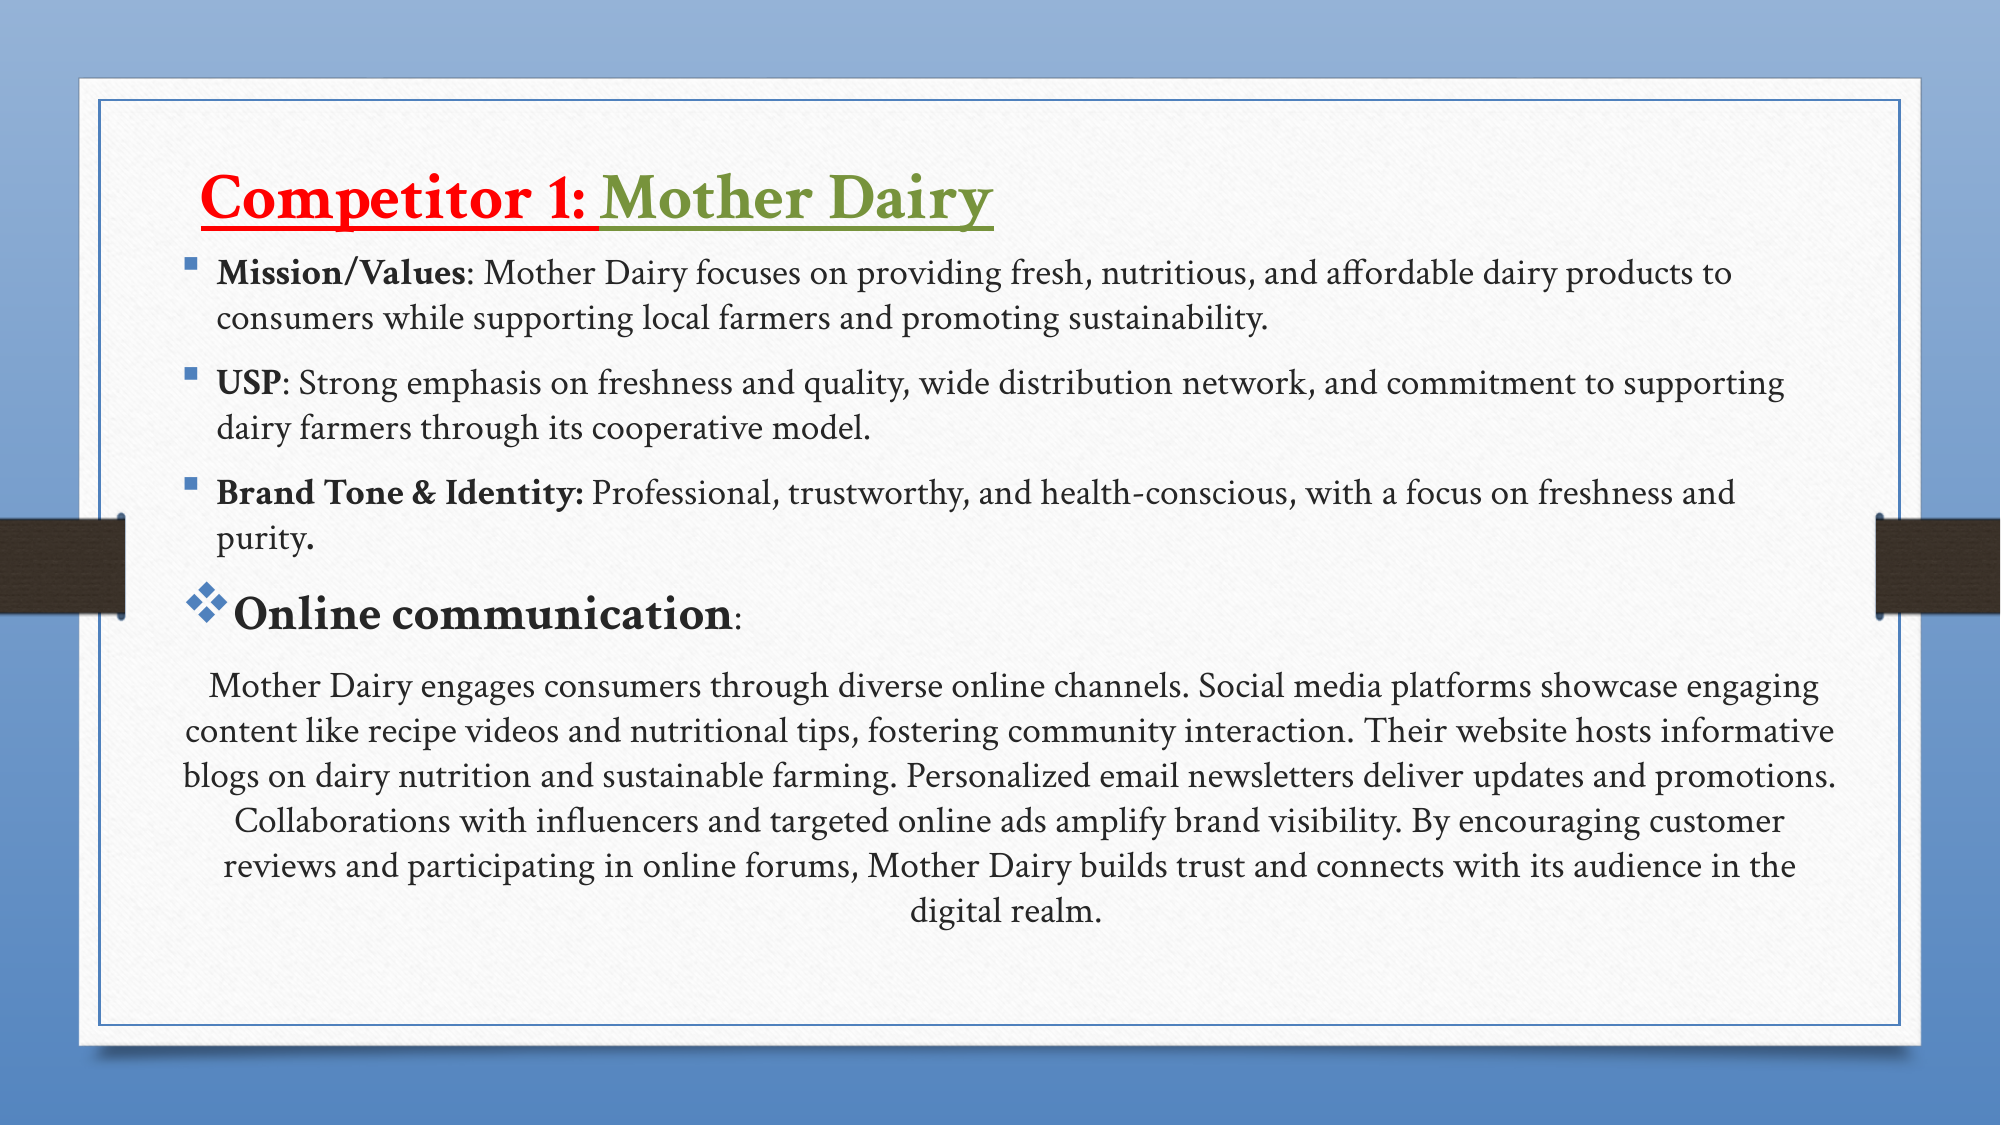

# Competitor 1: Mother Dairy
Mission/Values: Mother Dairy focuses on providing fresh, nutritious, and affordable dairy products to consumers while supporting local farmers and promoting sustainability.
USP: Strong emphasis on freshness and quality, wide distribution network, and commitment to supporting dairy farmers through its cooperative model.
Brand Tone & Identity: Professional, trustworthy, and health-conscious, with a focus on freshness and purity.
Online communication:
 Mother Dairy engages consumers through diverse online channels. Social media platforms showcase engaging content like recipe videos and nutritional tips, fostering community interaction. Their website hosts informative blogs on dairy nutrition and sustainable farming. Personalized email newsletters deliver updates and promotions. Collaborations with influencers and targeted online ads amplify brand visibility. By encouraging customer reviews and participating in online forums, Mother Dairy builds trust and connects with its audience in the digital realm.